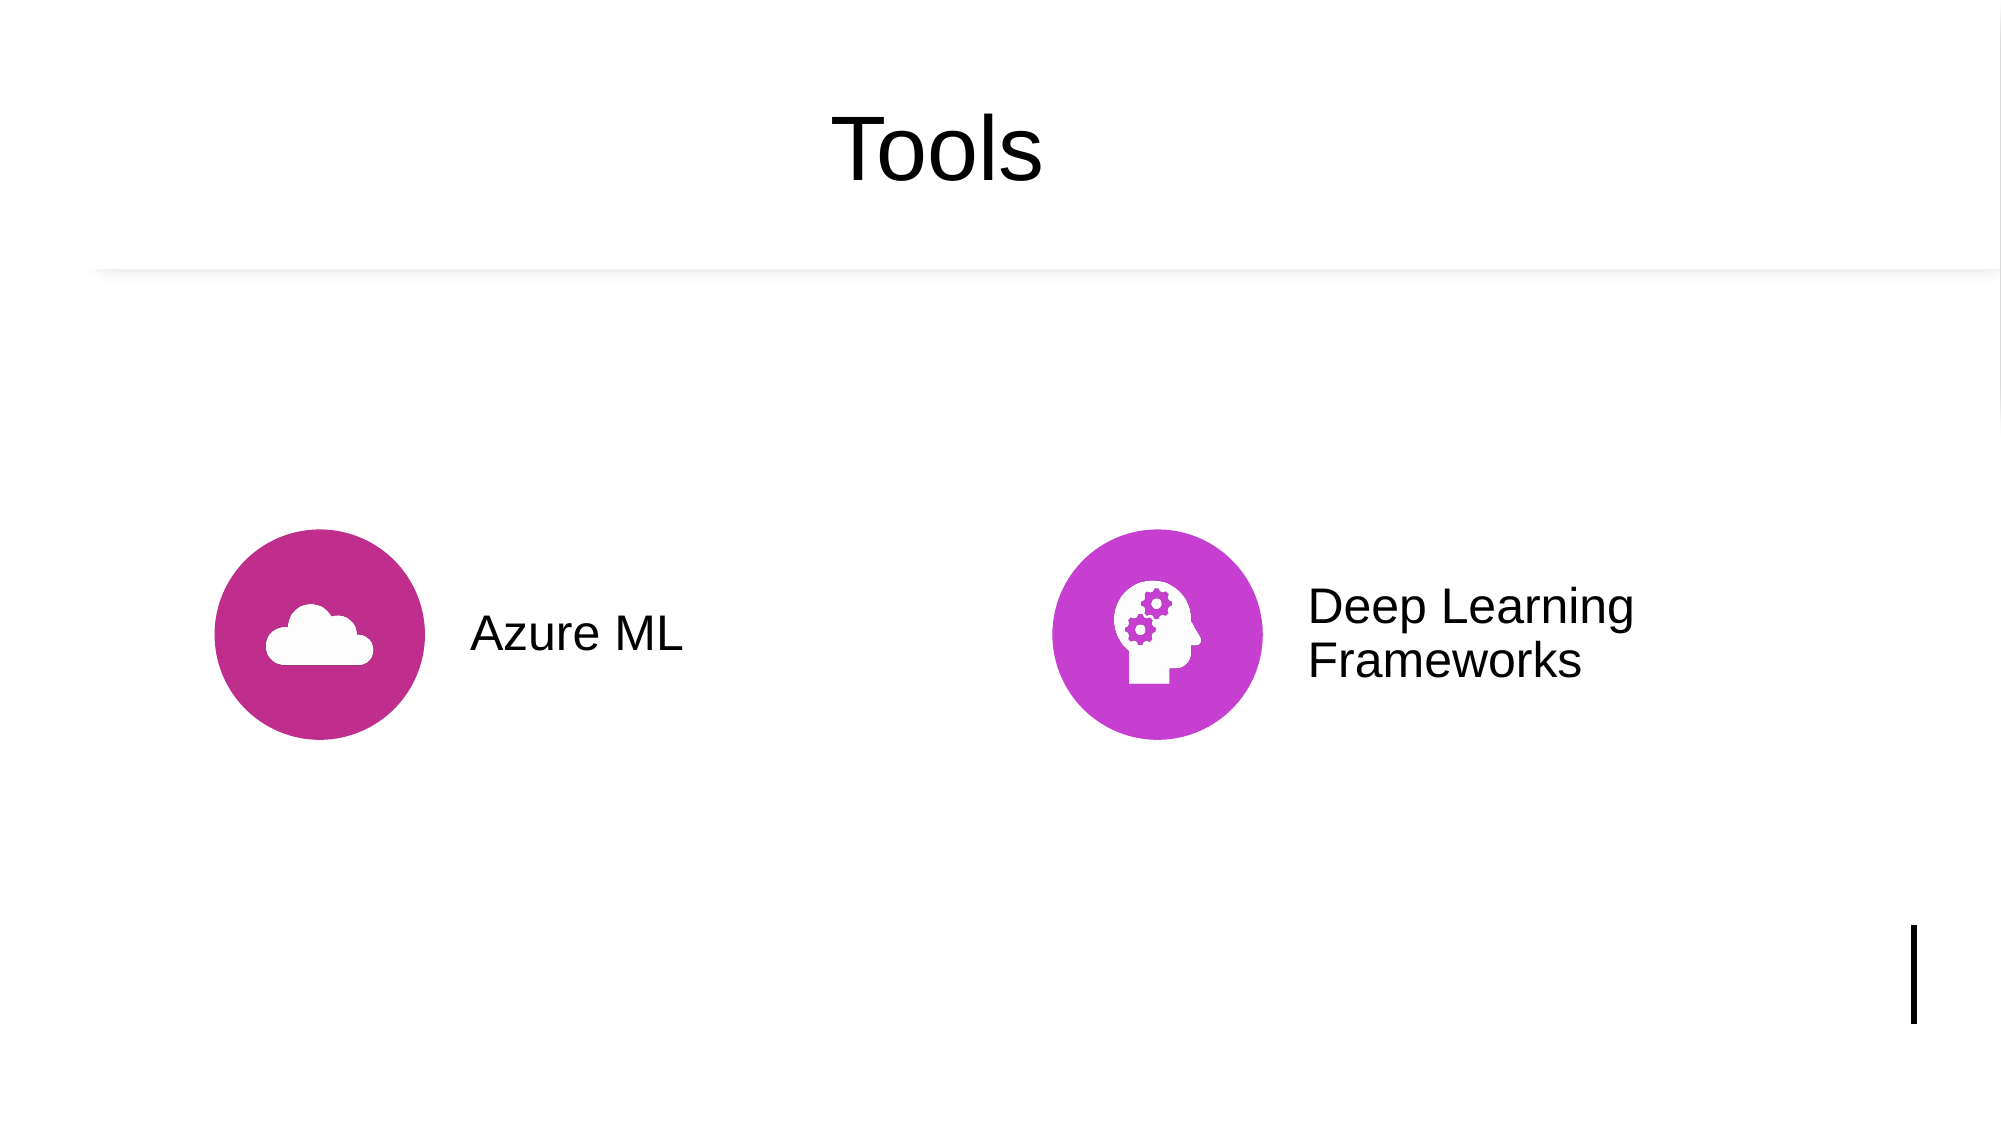

# Tools
Azure ML
Deep Learning Frameworks